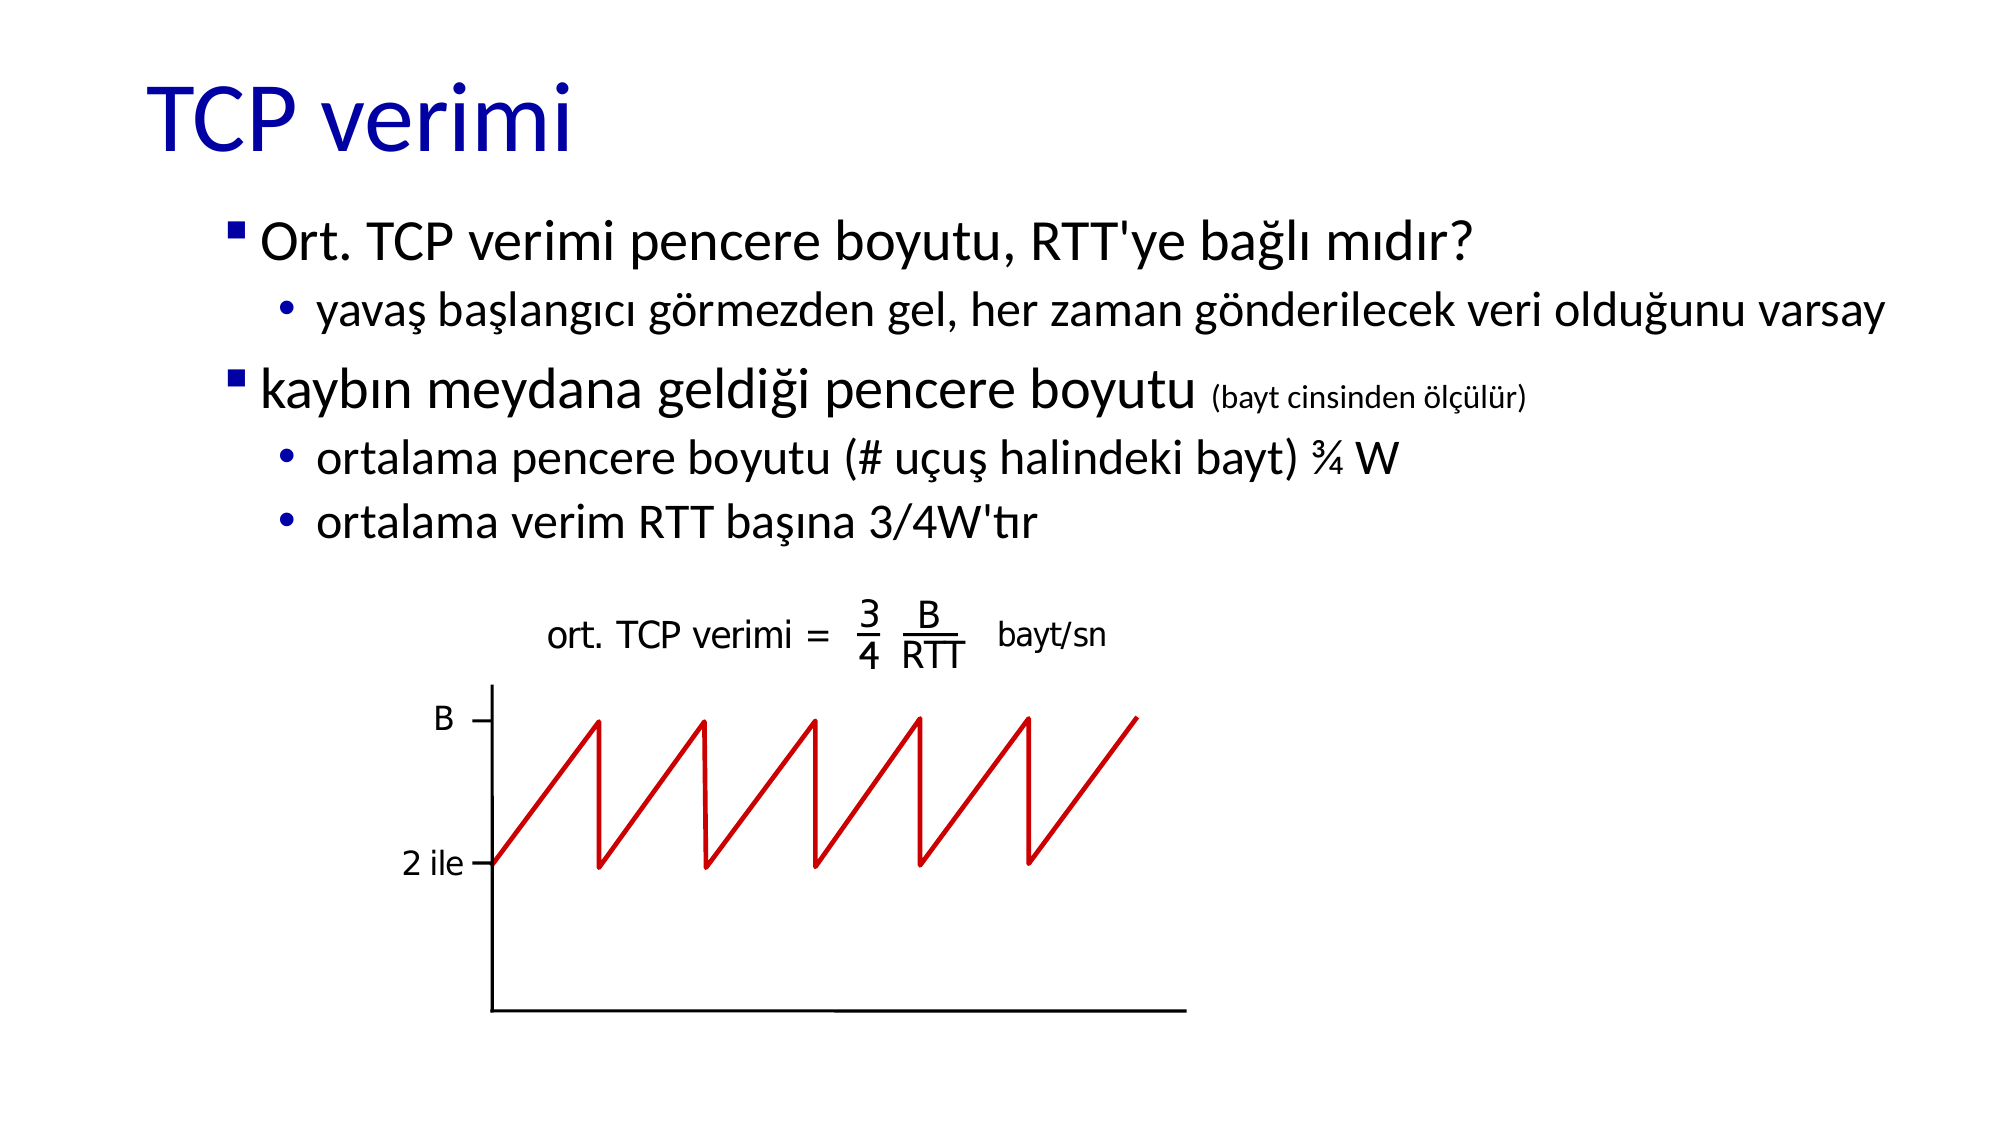

# TCP verimi
Ort. TCP verimi pencere boyutu, RTT'ye bağlı mıdır?
yavaş başlangıcı görmezden gel, her zaman gönderilecek veri olduğunu varsay
kaybın meydana geldiği pencere boyutu (bayt cinsinden ölçülür)
ortalama pencere boyutu (# uçuş halindeki bayt) ¾ W
ortalama verim RTT başına 3/4W'tır
3
B
bayt/sn
RTT
4

ort. TCP verimi =

B

2 ile